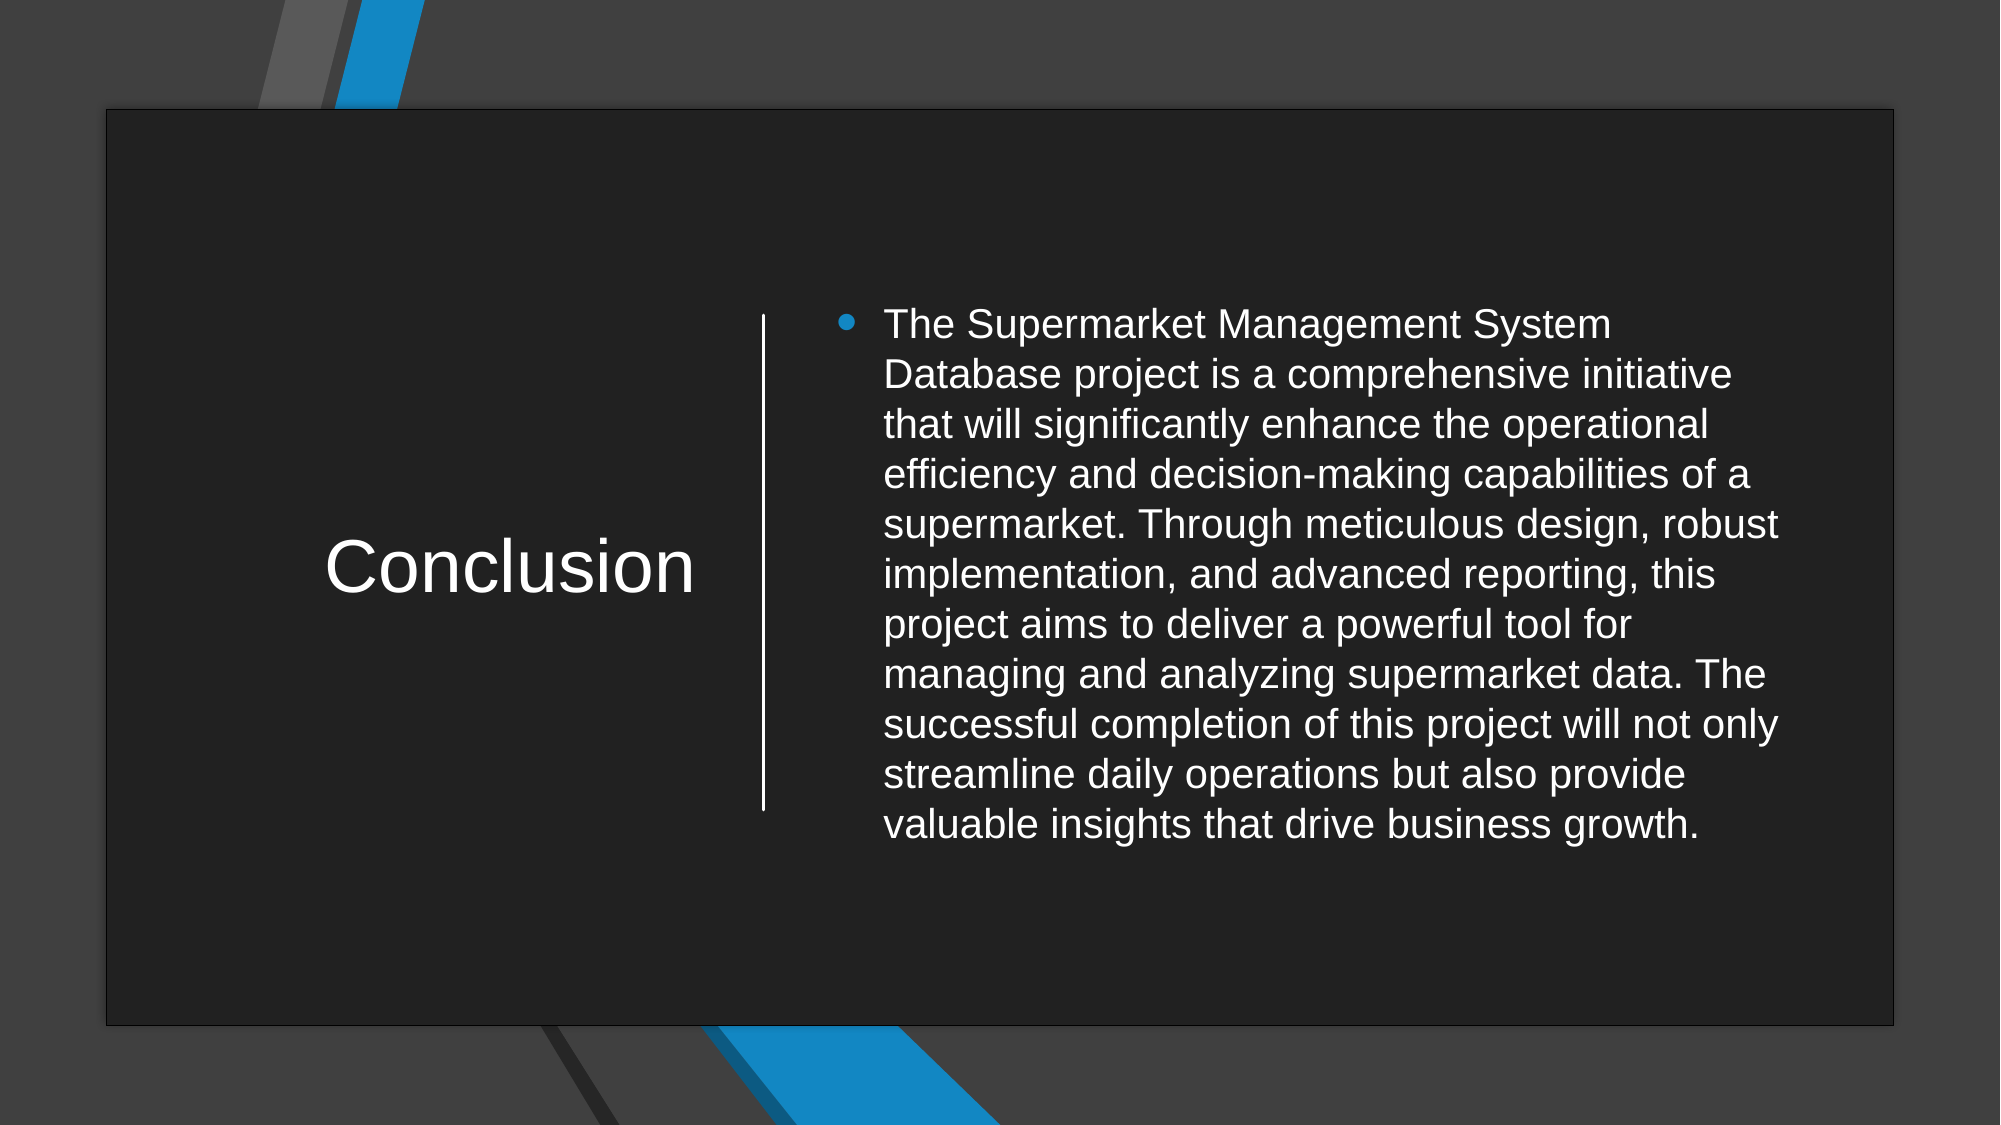

# Conclusion
The Supermarket Management System Database project is a comprehensive initiative that will significantly enhance the operational efficiency and decision-making capabilities of a supermarket. Through meticulous design, robust implementation, and advanced reporting, this project aims to deliver a powerful tool for managing and analyzing supermarket data. The successful completion of this project will not only streamline daily operations but also provide valuable insights that drive business growth.